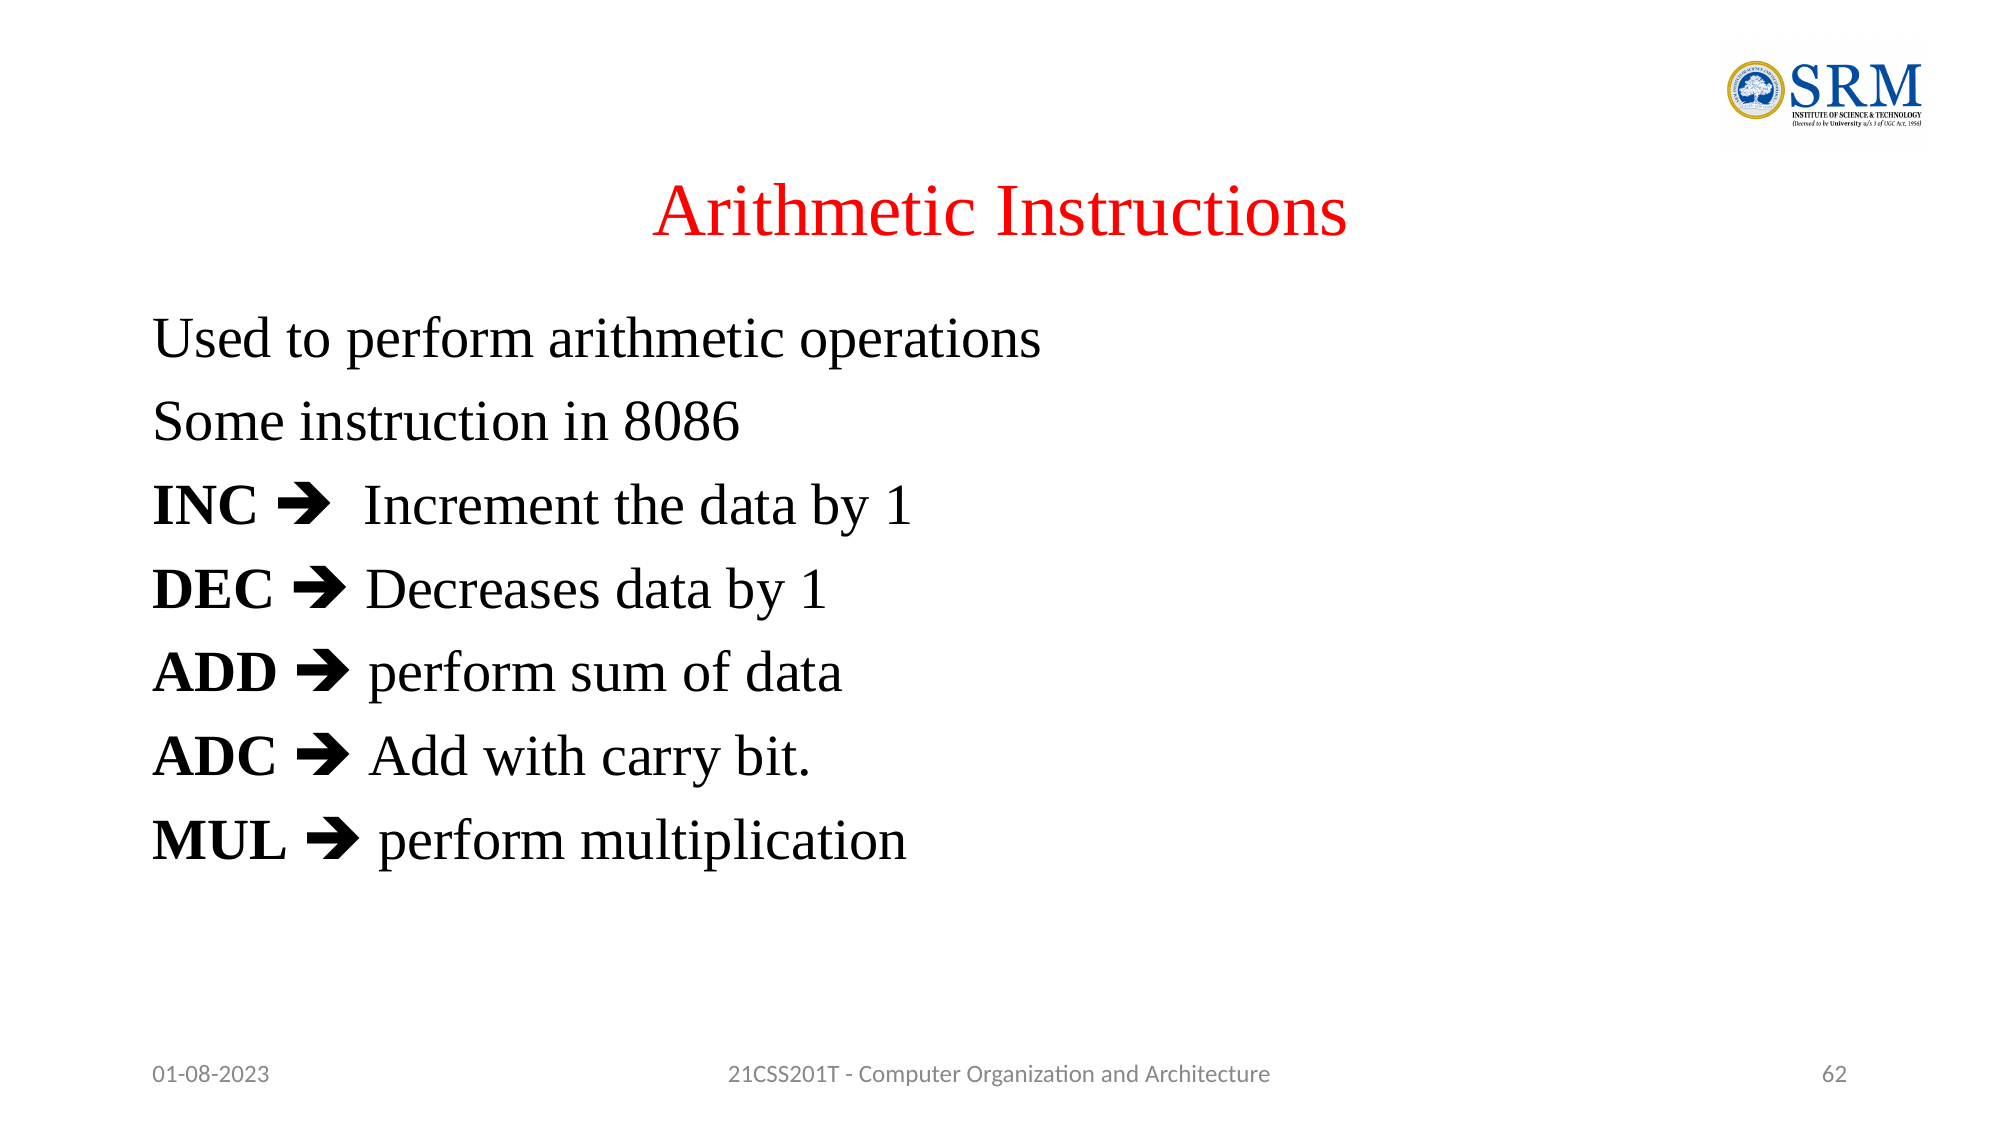

# Arithmetic Instructions
Used to perform arithmetic operations
Some instruction in 8086
INC 🡺  Increment the data by 1
DEC 🡺 Decreases data by 1
ADD 🡺 perform sum of data
ADC 🡺 Add with carry bit.
MUL 🡺 perform multiplication

01-08-2023
21CSS201T - Computer Organization and Architecture
62